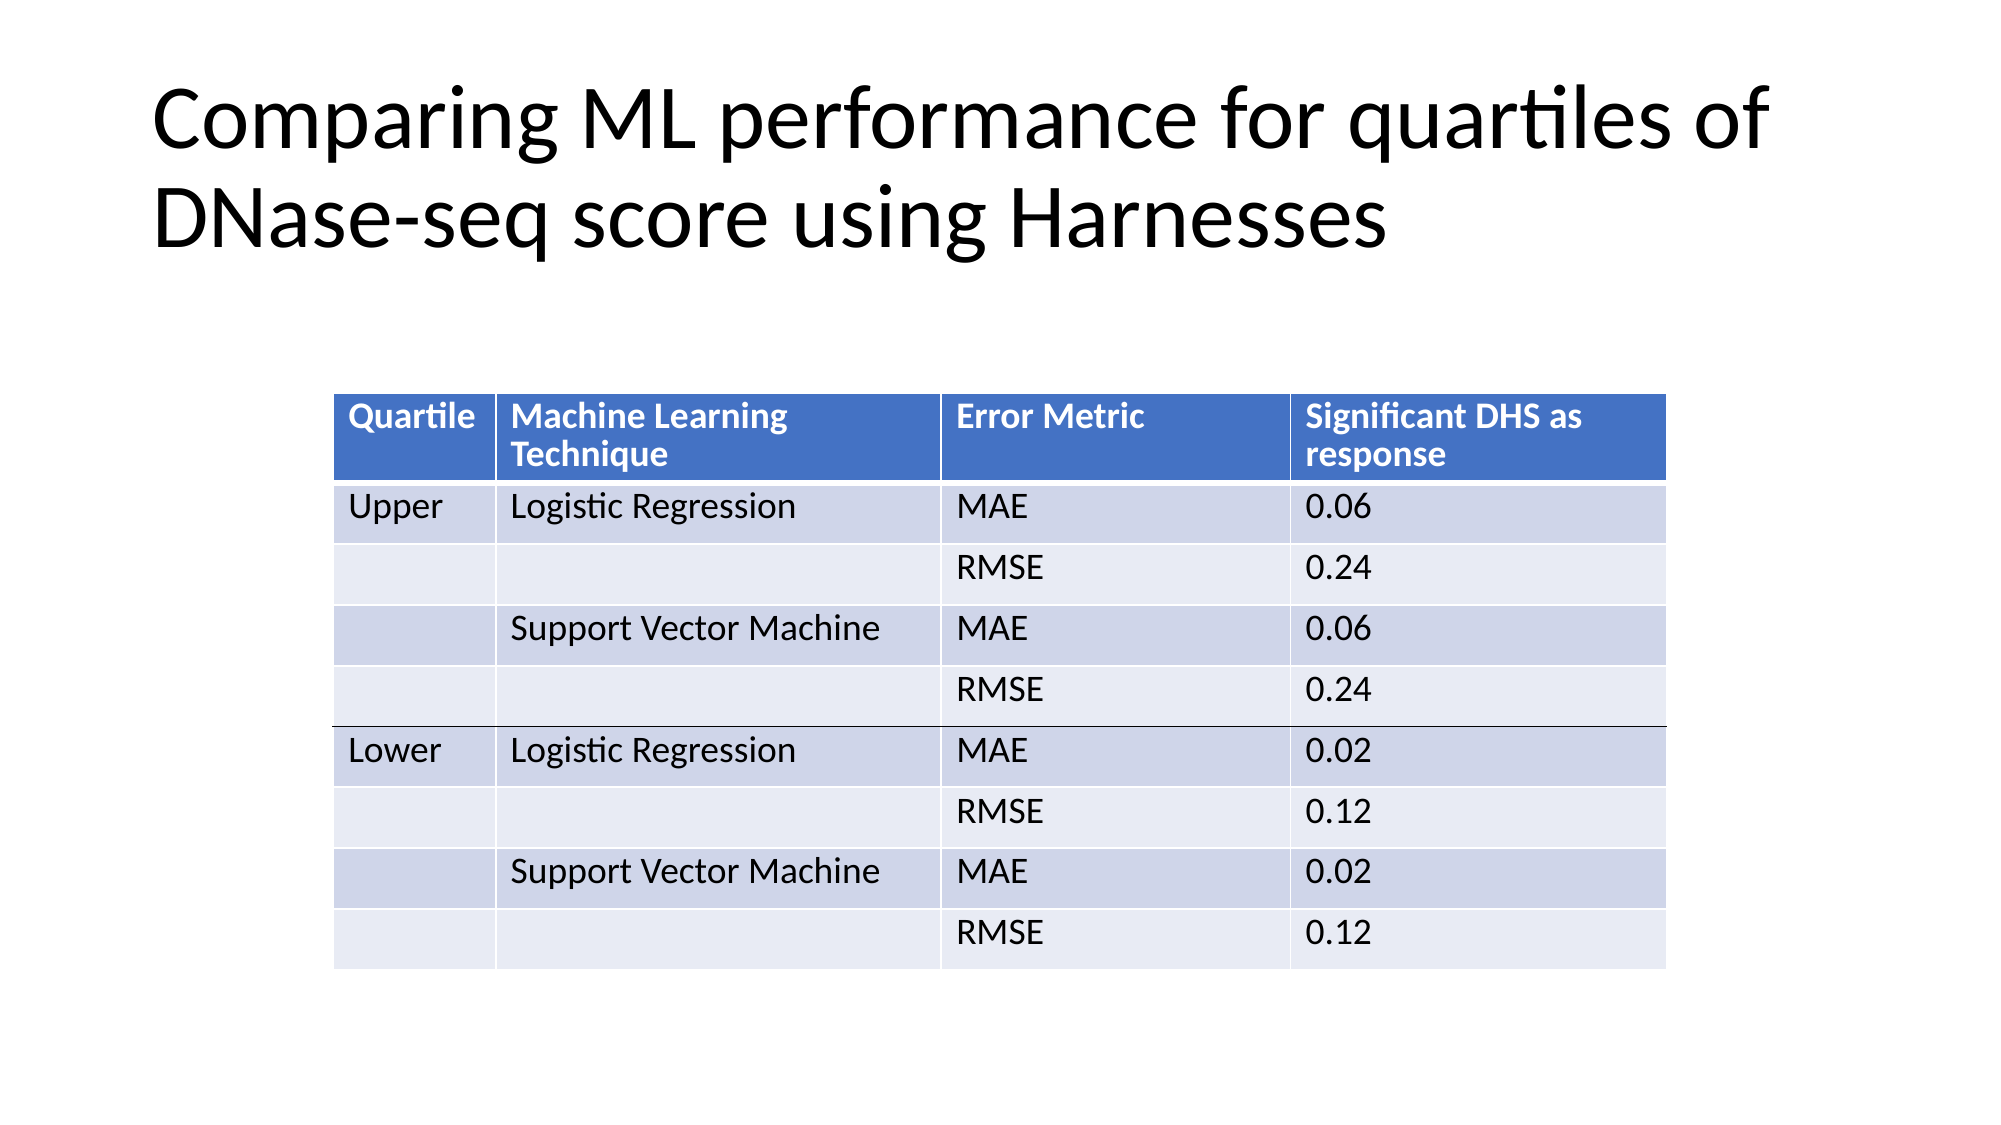

# Comparing ML performance for quartiles of DNase-seq score using Harnesses

| Quartile | Machine Learning Technique | Error Metric | Significant DHS as response |
| --- | --- | --- | --- |
| Upper | Logistic Regression | MAE | 0.06 |
|  |  | RMSE | 0.24 |
|  | Support Vector Machine | MAE | 0.06 |
|  |  | RMSE | 0.24 |
| Lower | Logistic Regression | MAE | 0.02 |
|  |  | RMSE | 0.12 |
|  | Support Vector Machine | MAE | 0.02 |
|  |  | RMSE | 0.12 |